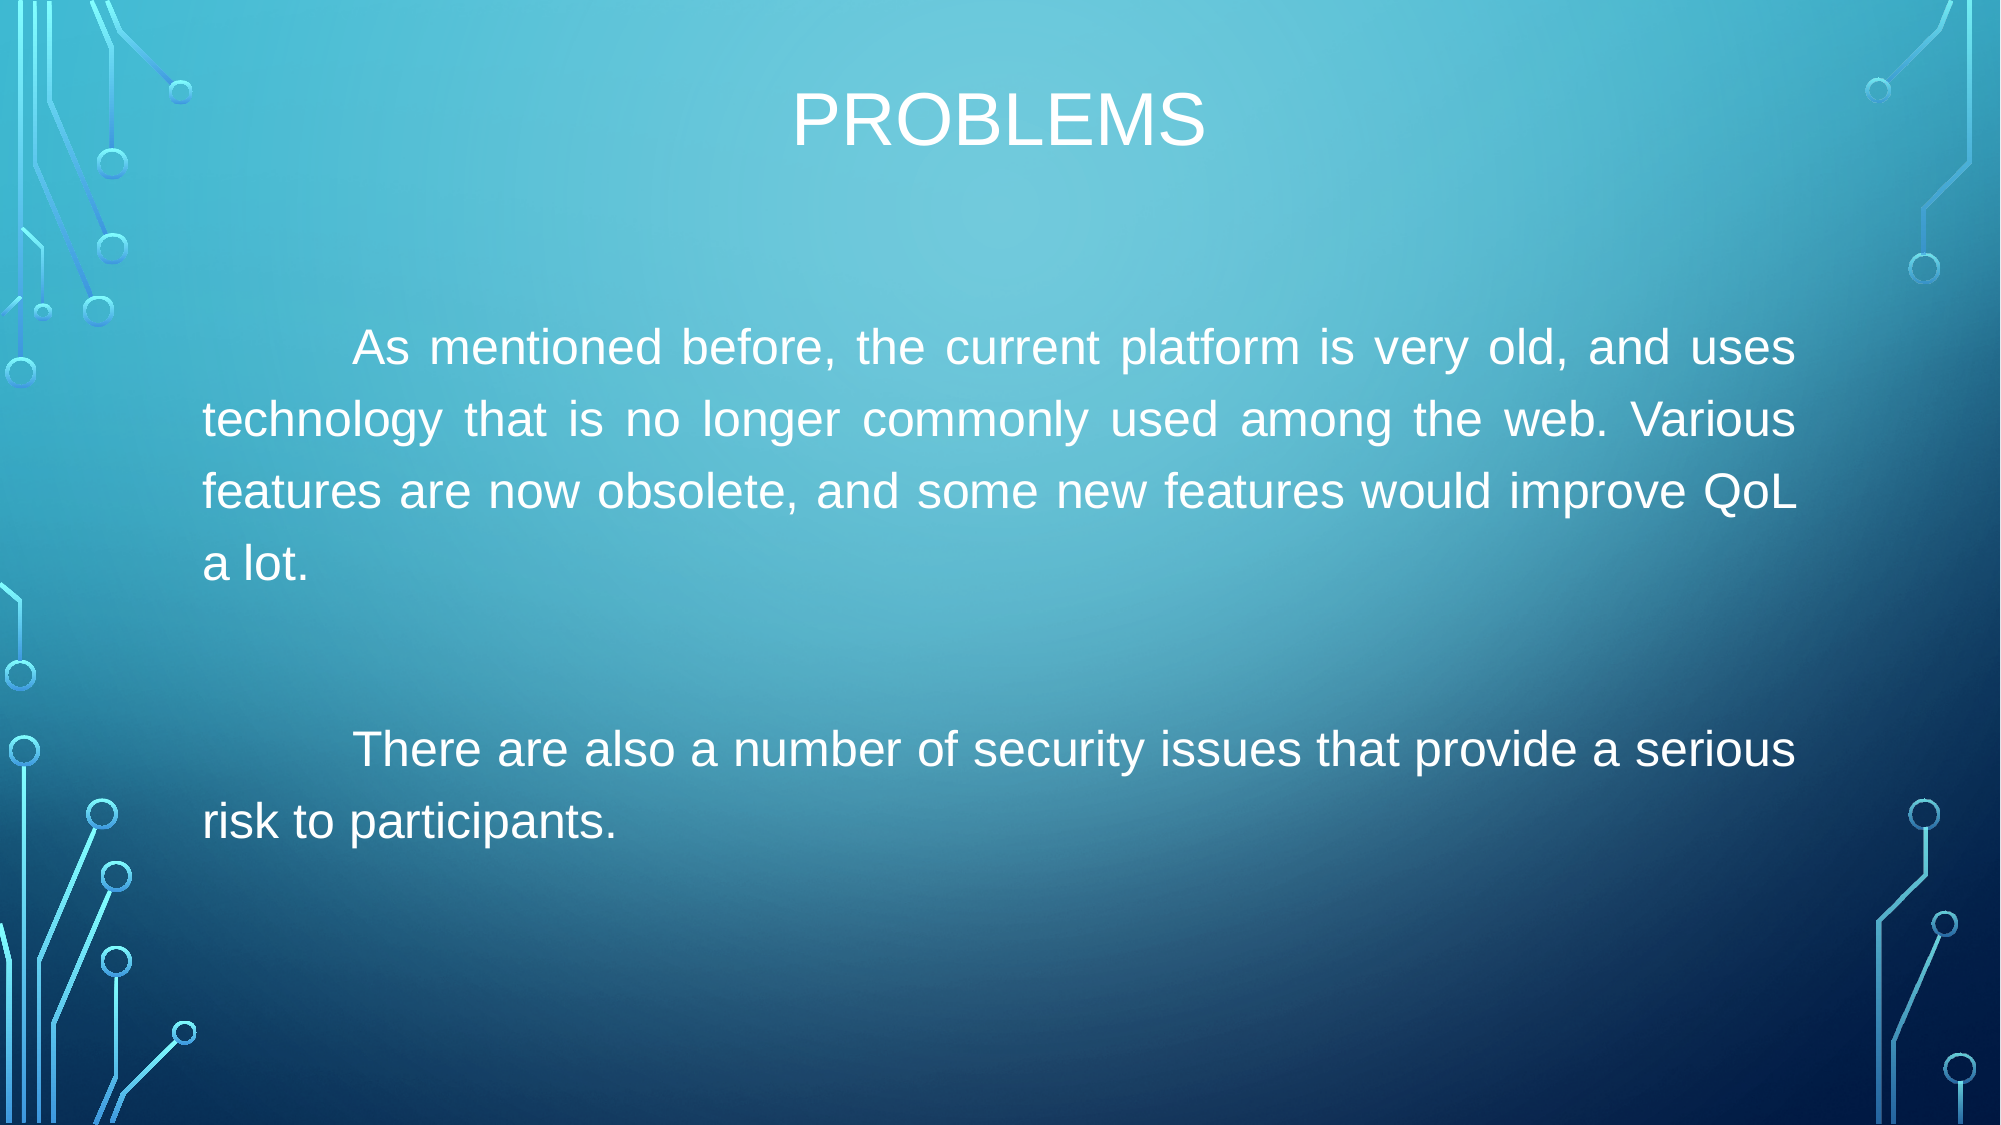

# Problems
	As mentioned before, the current platform is very old, and uses technology that is no longer commonly used among the web. Various features are now obsolete, and some new features would improve QoL a lot.

	There are also a number of security issues that provide a serious risk to participants.